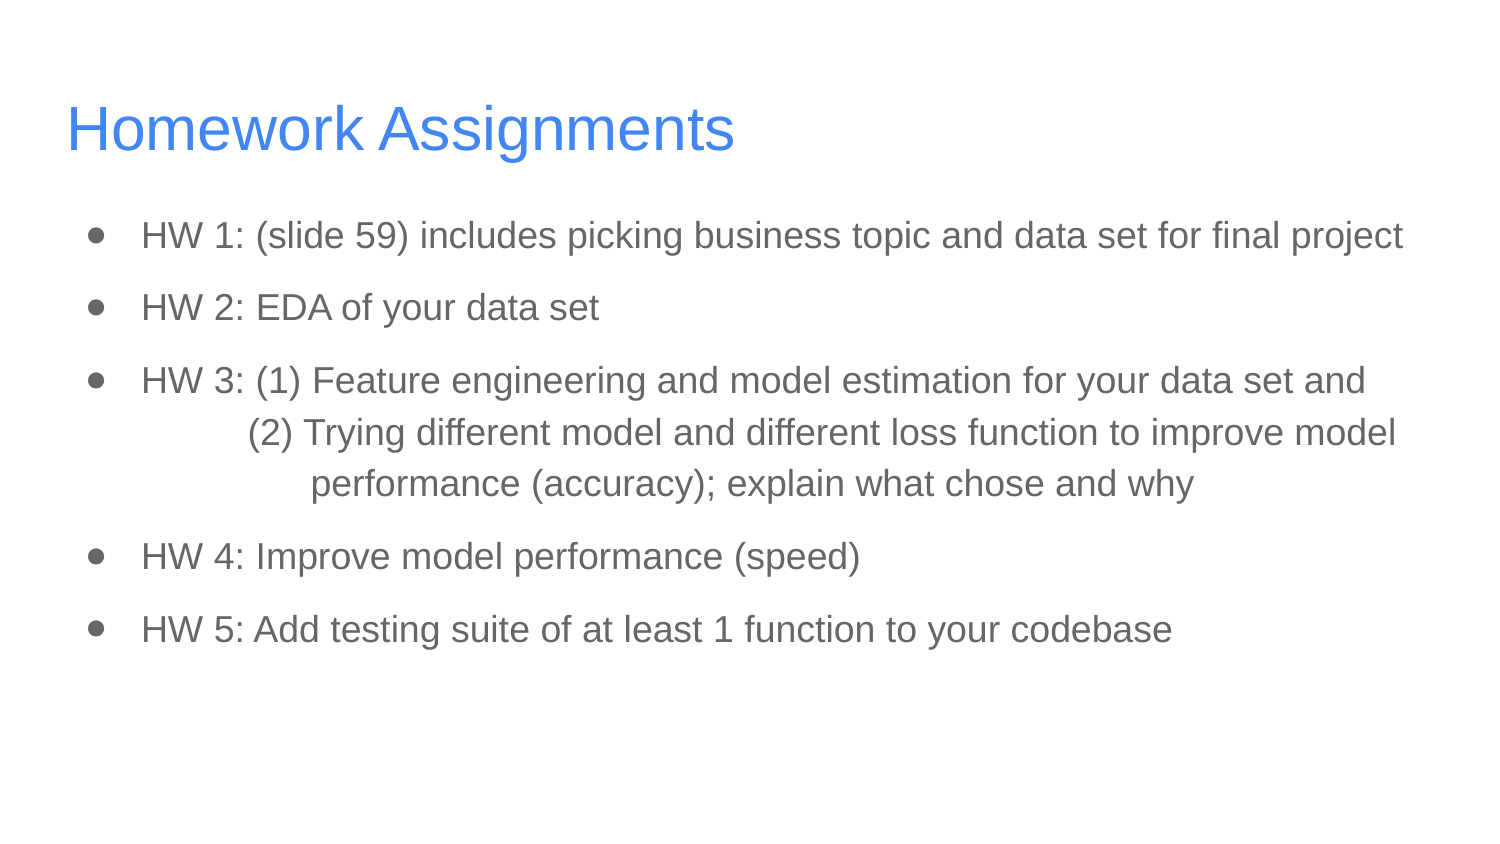

# Homework Assignments
HW 1: (slide 59) includes picking business topic and data set for final project
HW 2: EDA of your data set
HW 3: (1) Feature engineering and model estimation for your data set and
   (2) Trying different model and different loss function to improve model
         performance (accuracy); explain what chose and why
HW 4: Improve model performance (speed)
HW 5: Add testing suite of at least 1 function to your codebase